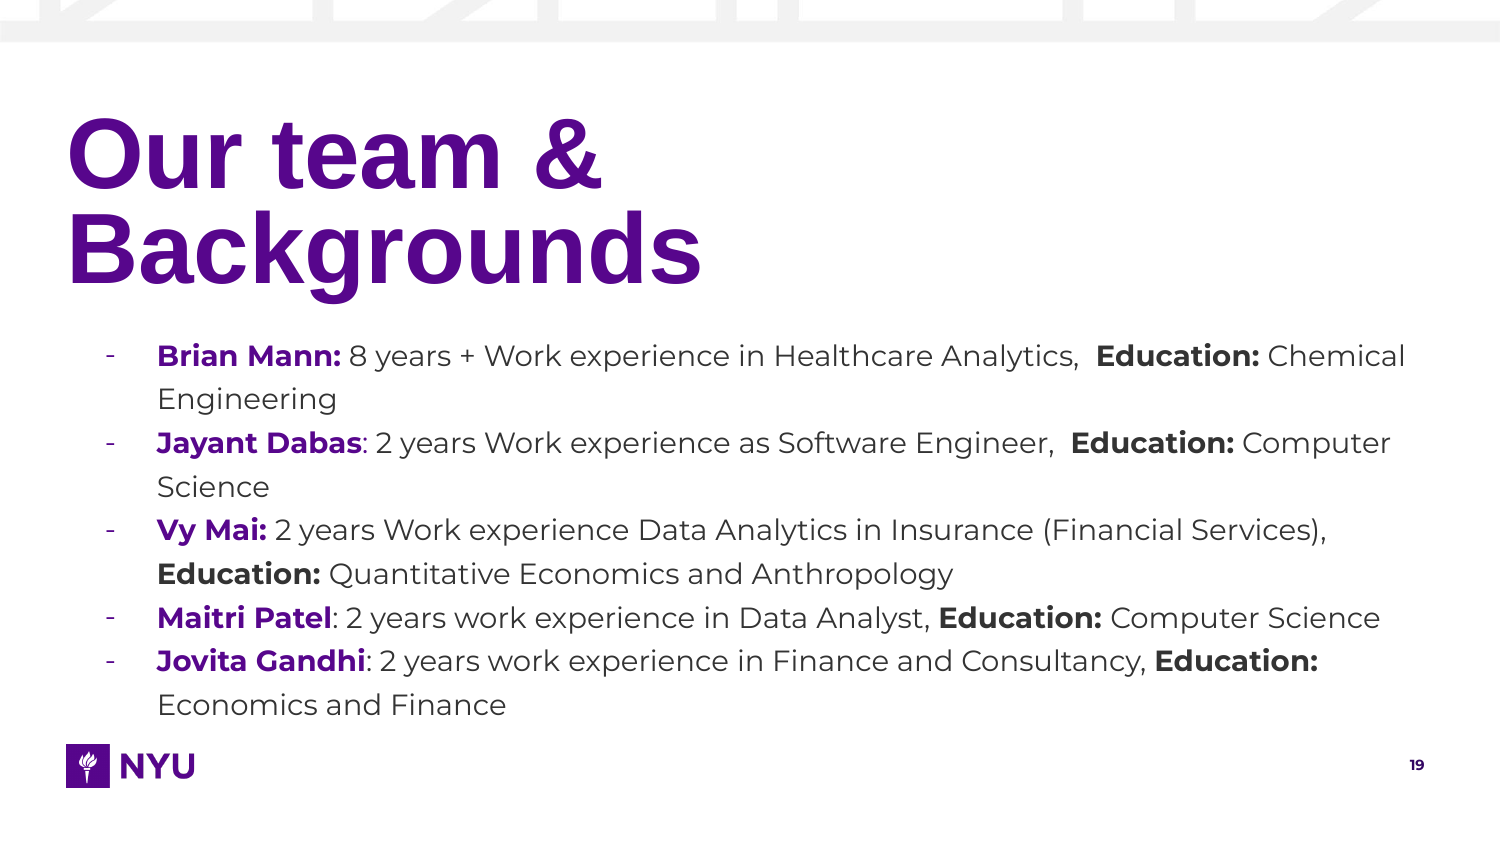

# Our team & Backgrounds

Brian Mann: 8 years + Work experience in Healthcare Analytics,  Education: Chemical Engineering
Jayant Dabas: 2 years Work experience as Software Engineer,  Education: Computer Science
Vy Mai: 2 years Work experience Data Analytics in Insurance (Financial Services), Education: Quantitative Economics and Anthropology
Maitri Patel: 2 years work experience in Data Analyst, Education: Computer Science
Jovita Gandhi: 2 years work experience in Finance and Consultancy, Education: Economics and Finance